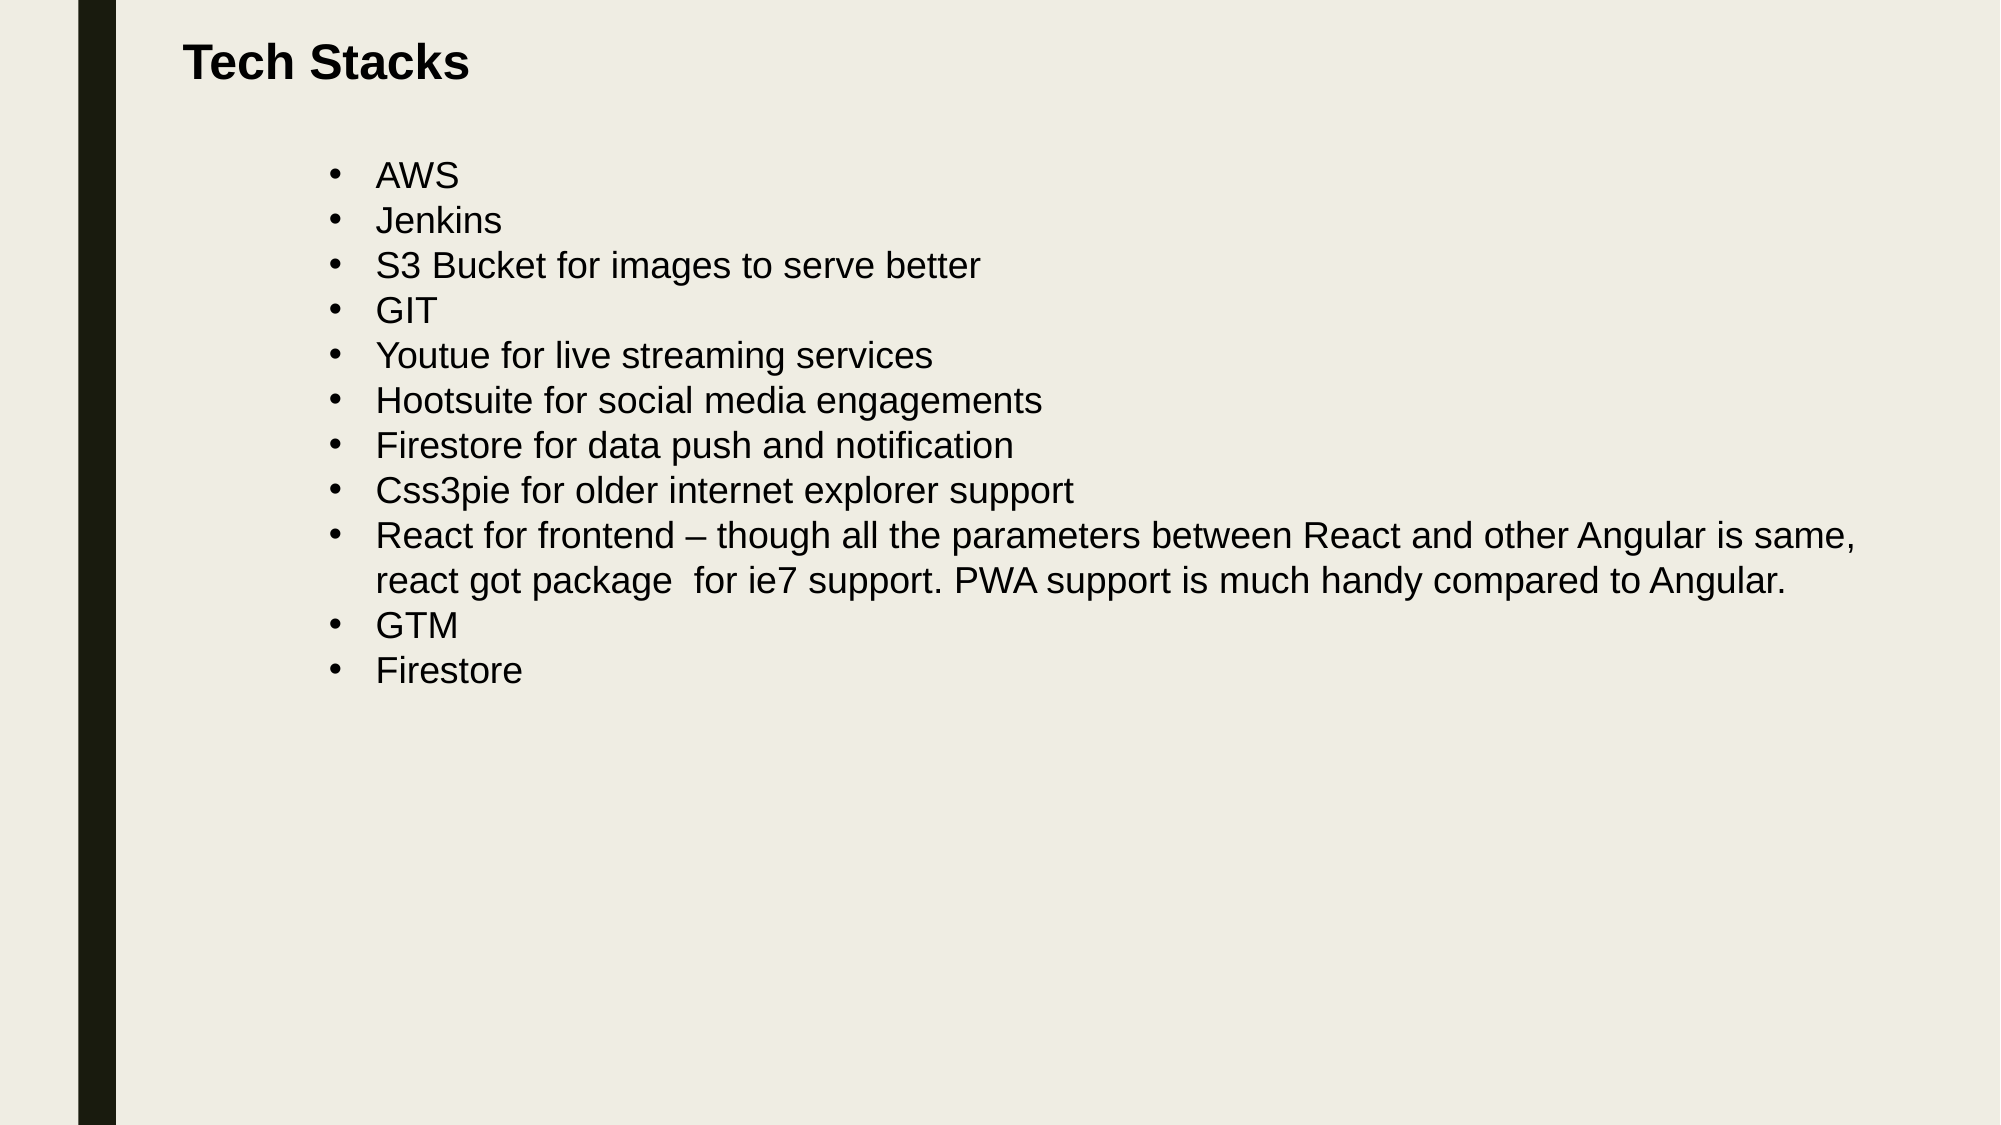

Tech Stacks
AWS
Jenkins
S3 Bucket for images to serve better
GIT
Youtue for live streaming services
Hootsuite for social media engagements
Firestore for data push and notification
Css3pie for older internet explorer support
React for frontend – though all the parameters between React and other Angular is same, react got package  for ie7 support. PWA support is much handy compared to Angular.
GTM
Firestore